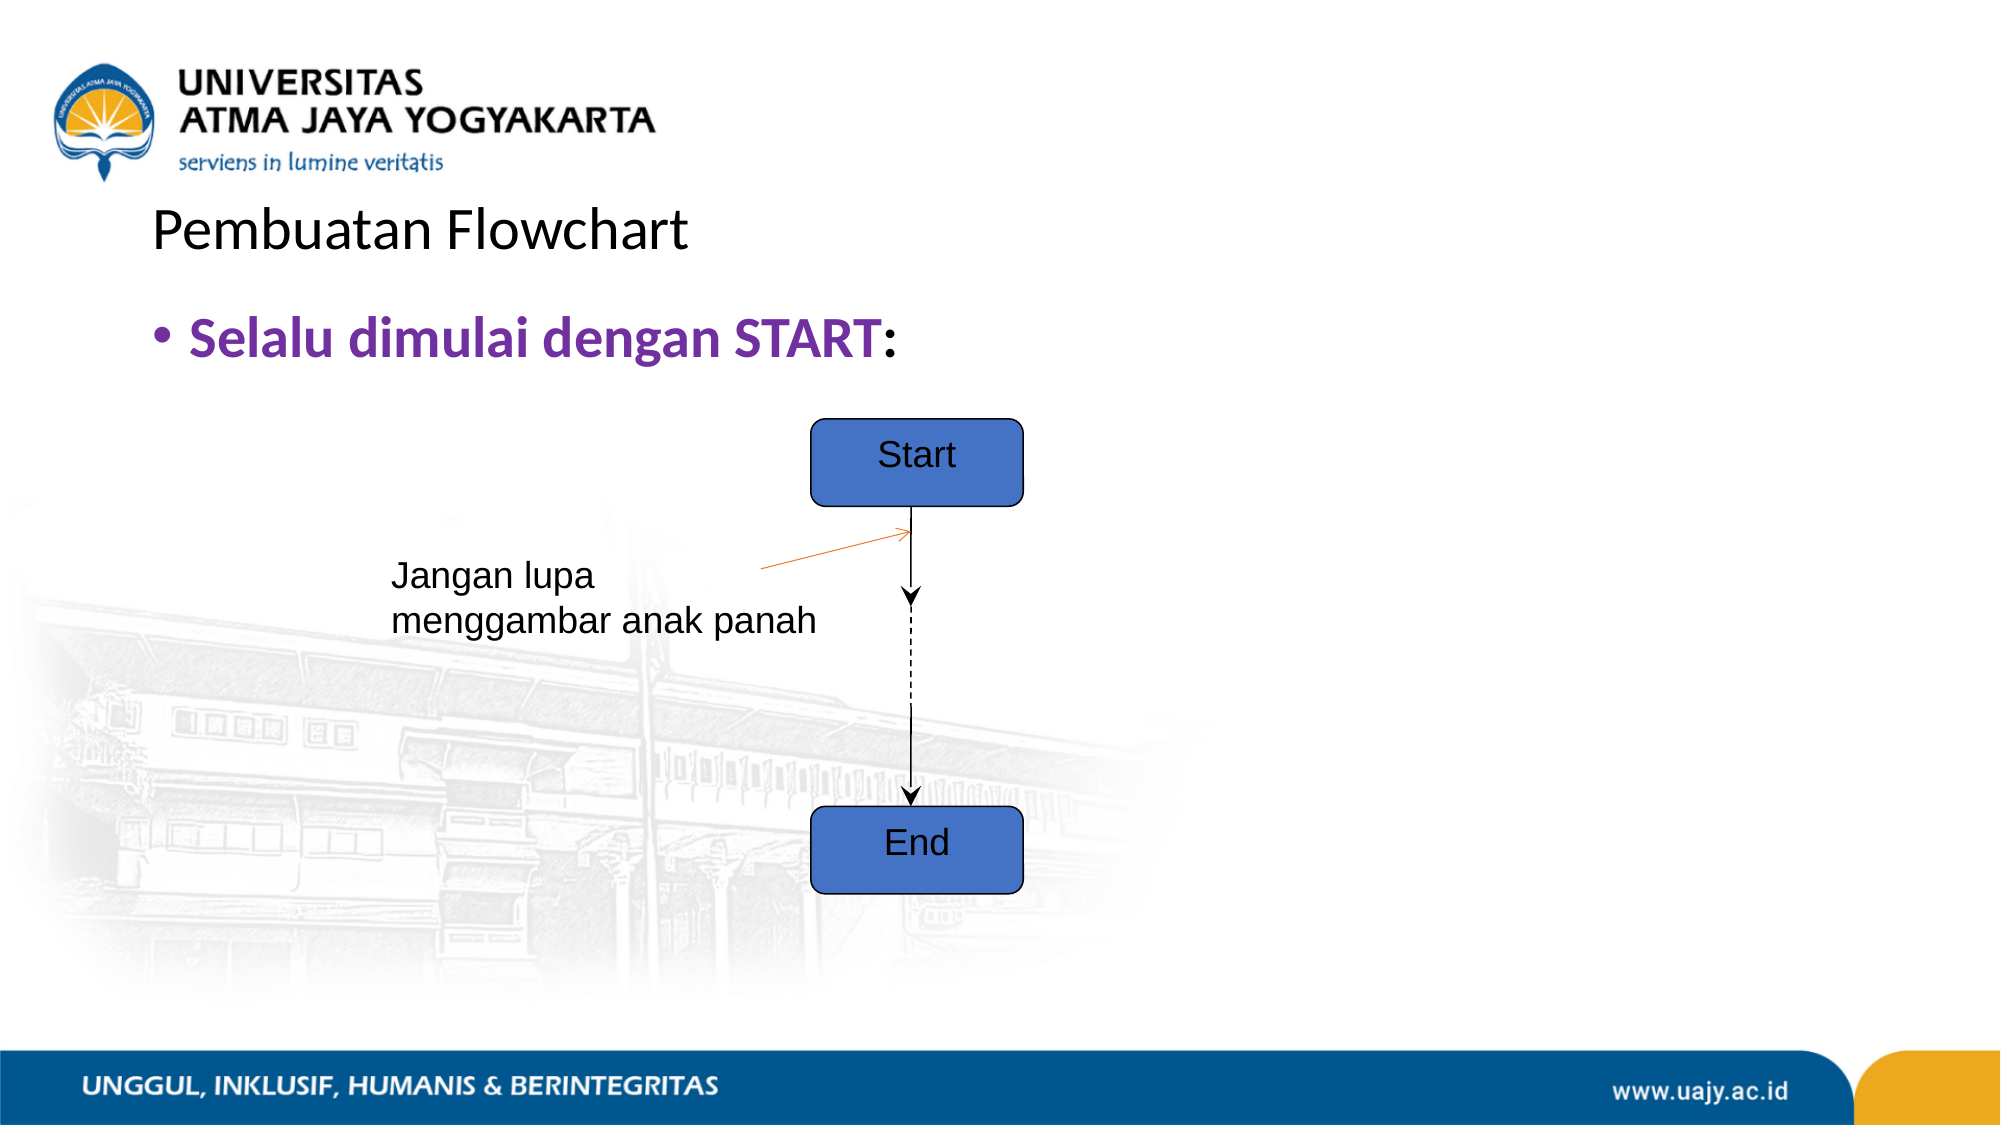

# Pembuatan Flowchart
Selalu dimulai dengan START:
Start
Jangan lupa
menggambar anak panah
End